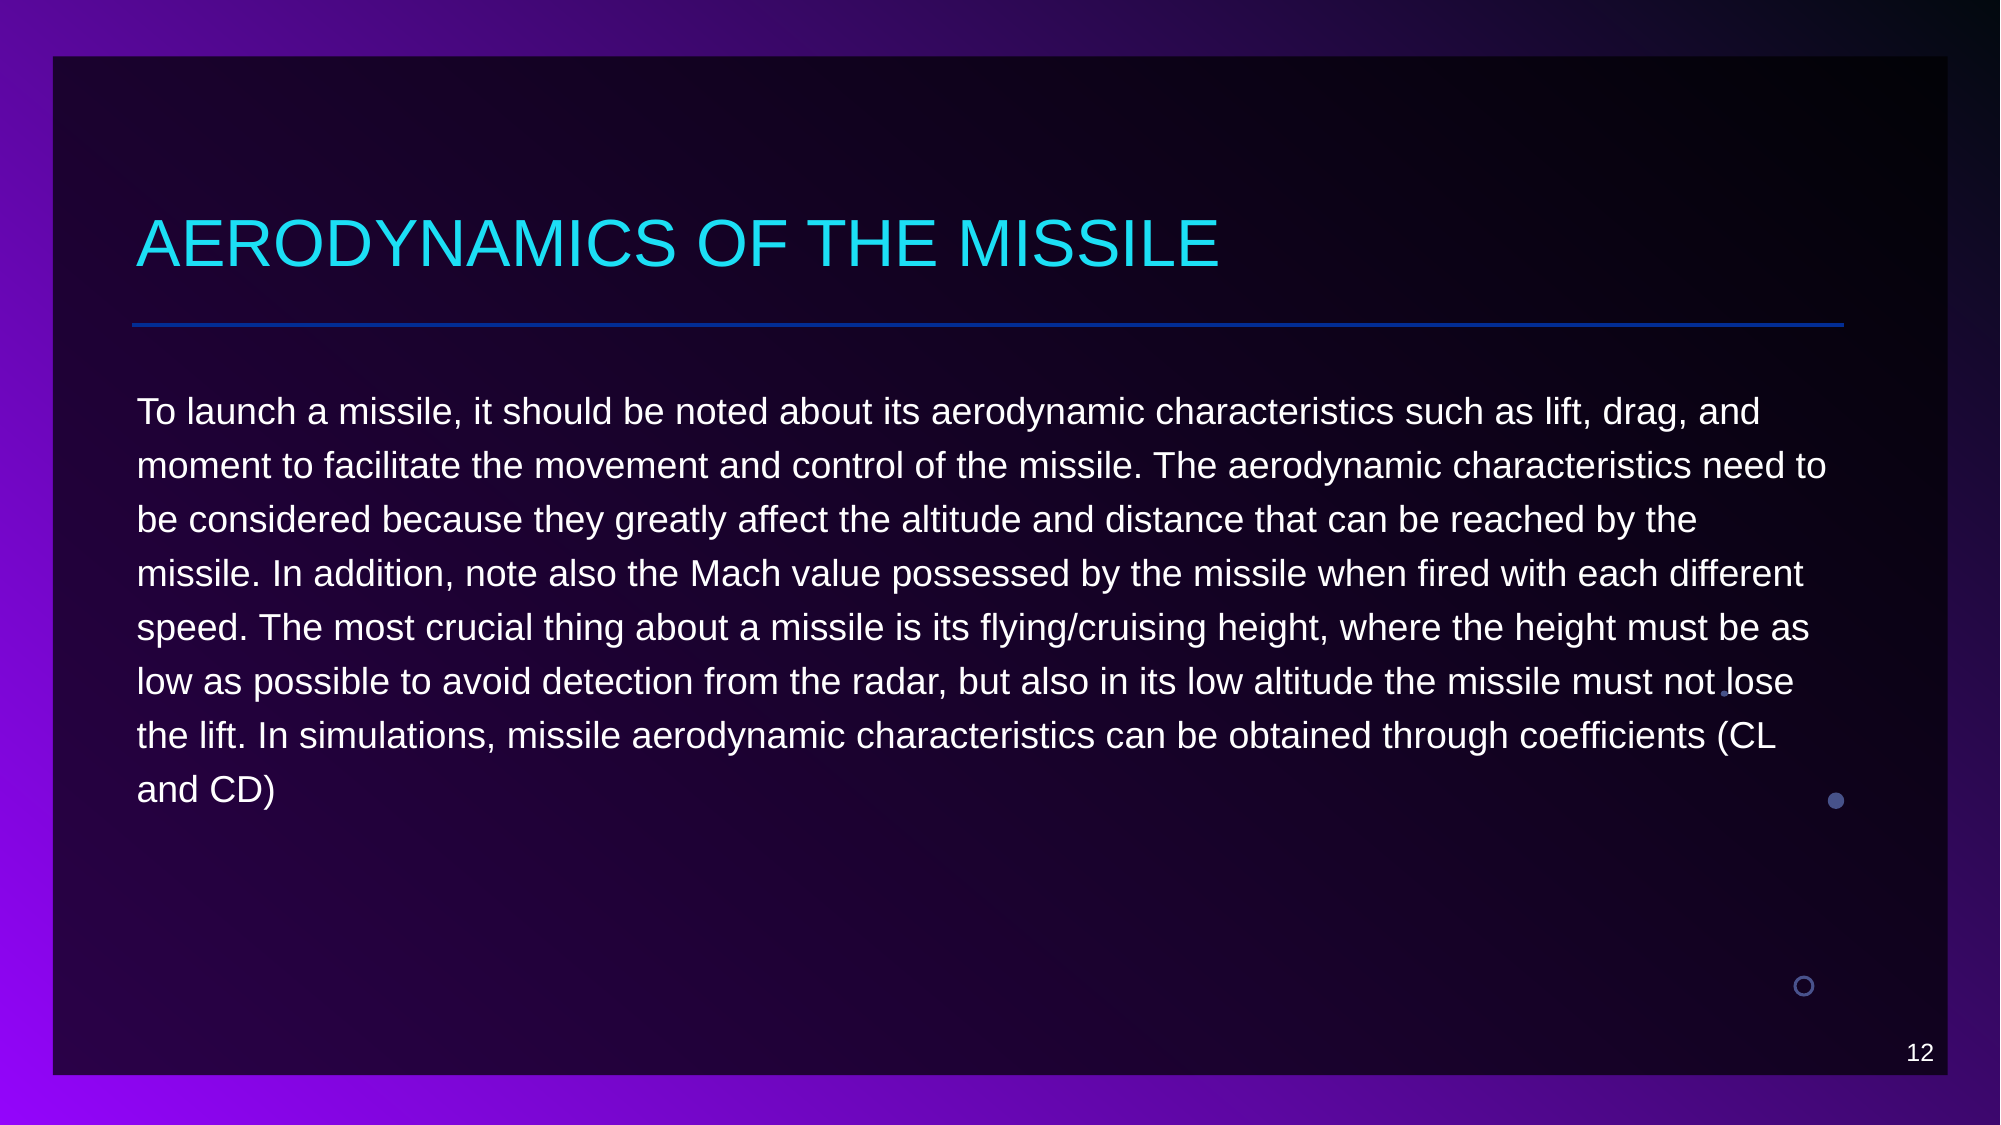

# Aerodynamics Of The Missile
To launch a missile, it should be noted about its aerodynamic characteristics such as lift, drag, and moment to facilitate the movement and control of the missile. The aerodynamic characteristics need to be considered because they greatly affect the altitude and distance that can be reached by the missile. In addition, note also the Mach value possessed by the missile when fired with each different speed. The most crucial thing about a missile is its flying/cruising height, where the height must be as low as possible to avoid detection from the radar, but also in its low altitude the missile must not lose the lift. In simulations, missile aerodynamic characteristics can be obtained through coefficients (CL and CD)

12